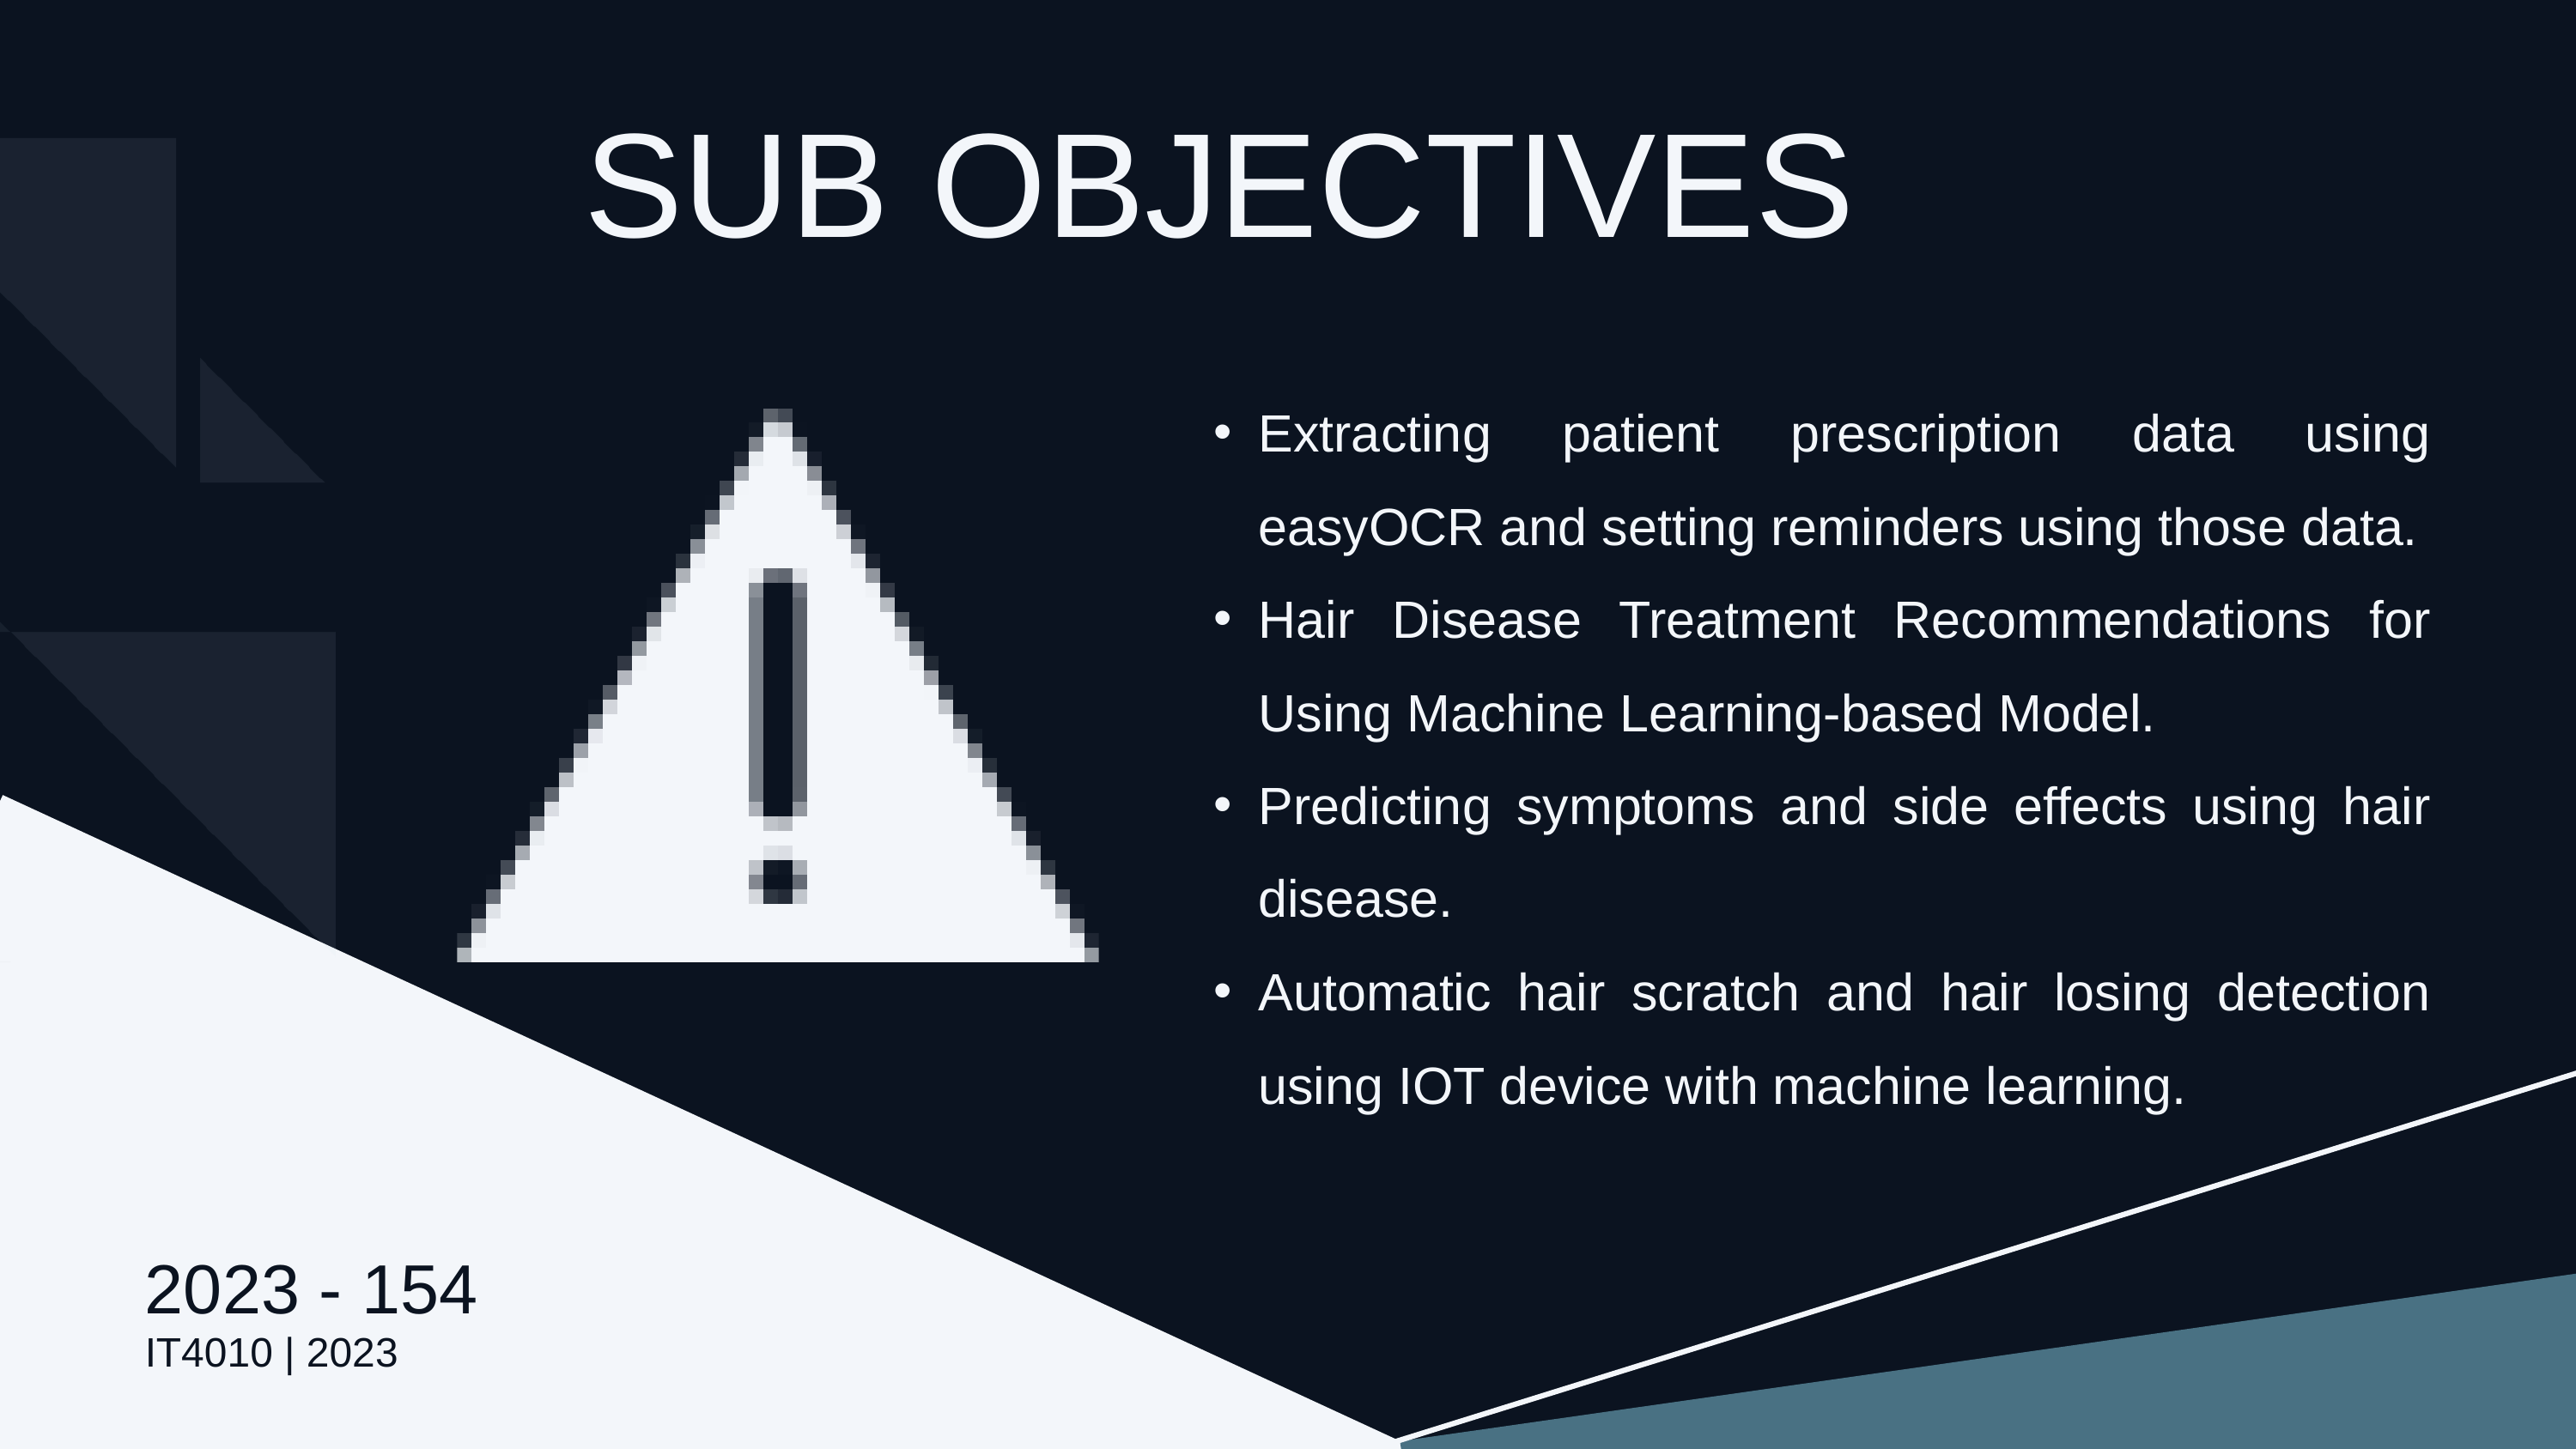

SUB OBJECTIVES​
Extracting patient prescription data using easyOCR and setting reminders using those data.​
Hair Disease Treatment Recommendations for Using Machine Learning-based Model.​
Predicting symptoms and side effects using hair disease.​
Automatic hair scratch and hair losing detection using IOT device with machine learning.​

2023 - 154
IT4010 | 2023